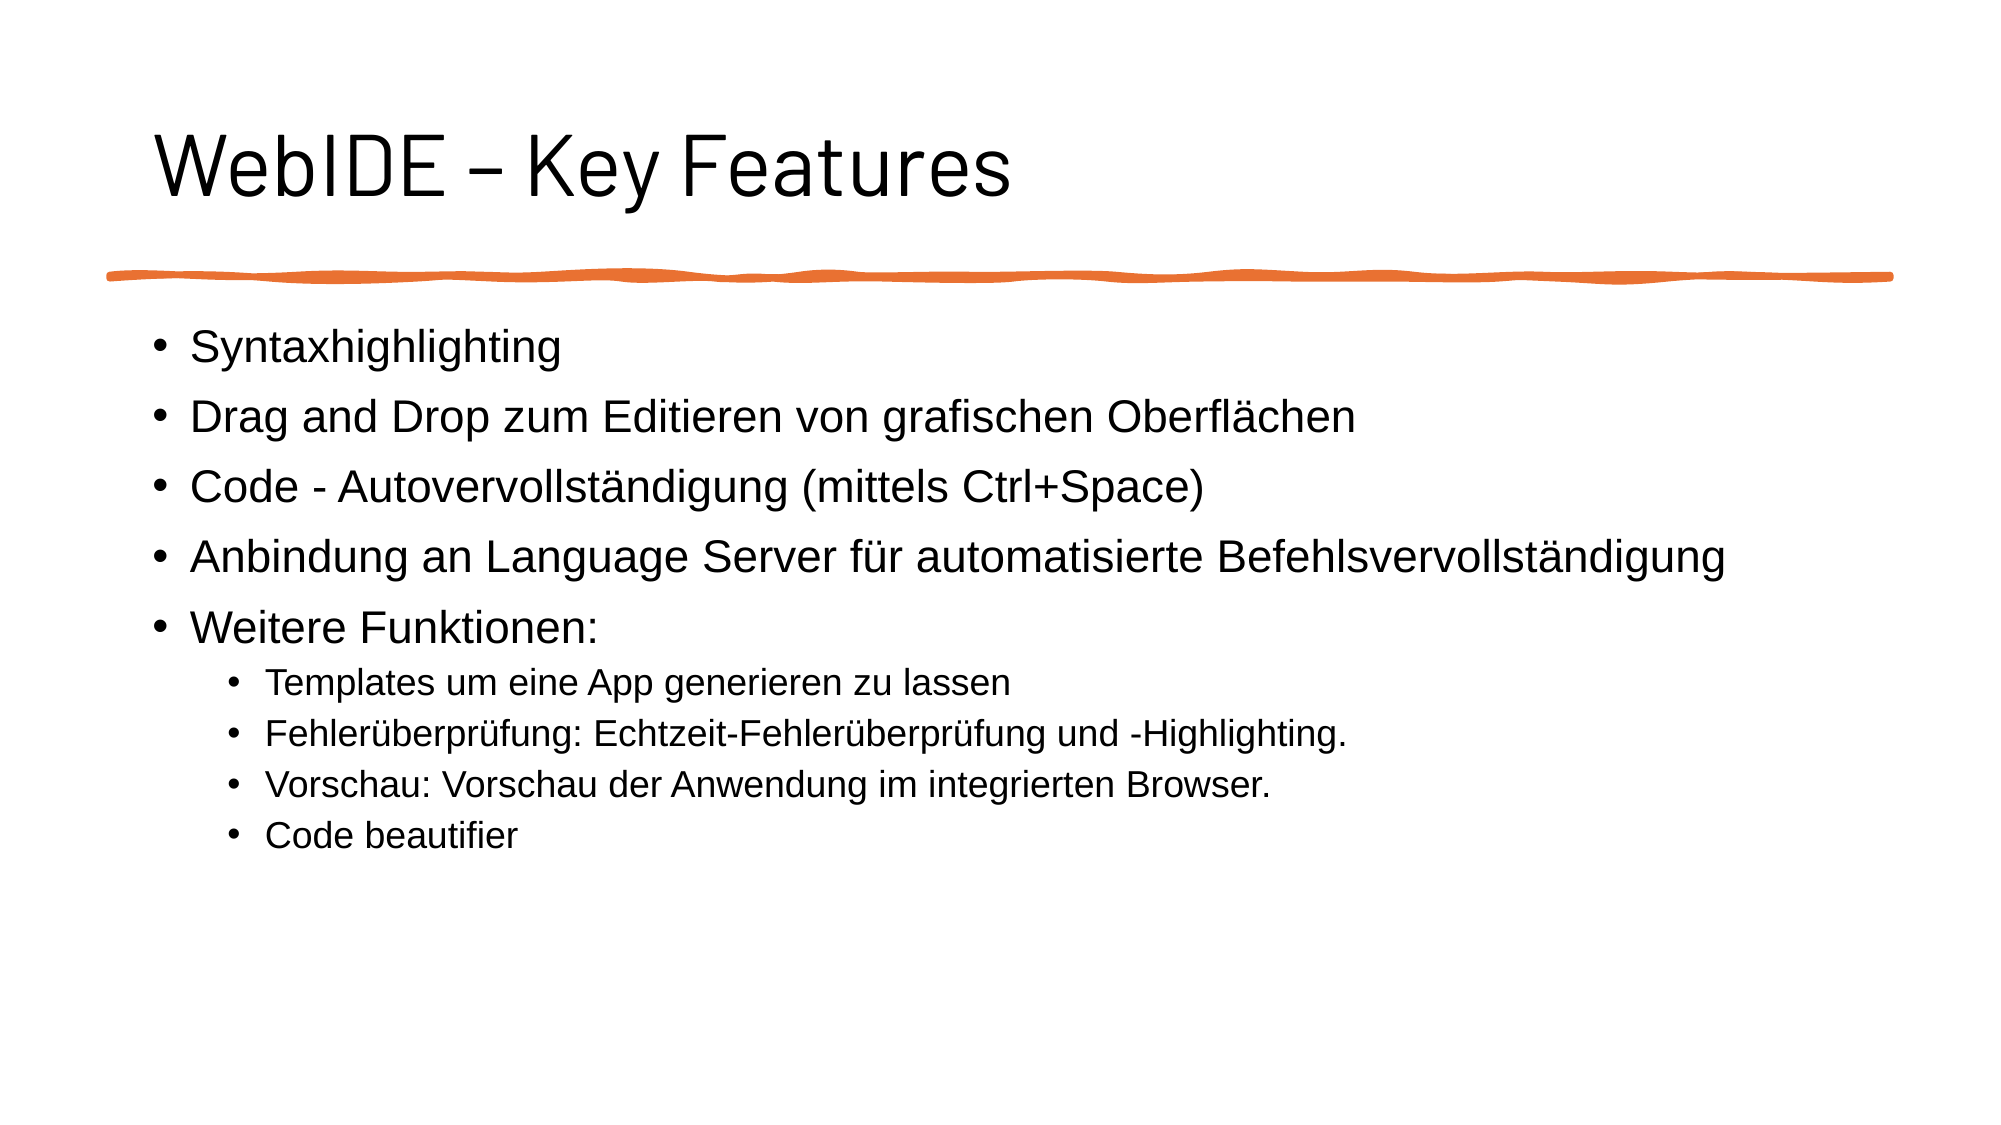

# WebIDE – Key Features

Syntaxhighlighting
Drag and Drop zum Editieren von grafischen Oberflächen
Code - Autovervollständigung (mittels Ctrl+Space)
Anbindung an Language Server für automatisierte Befehlsvervollständigung
Weitere Funktionen:
Templates um eine App generieren zu lassen
Fehlerüberprüfung: Echtzeit-Fehlerüberprüfung und -Highlighting.
Vorschau: Vorschau der Anwendung im integrierten Browser.
Code beautifier